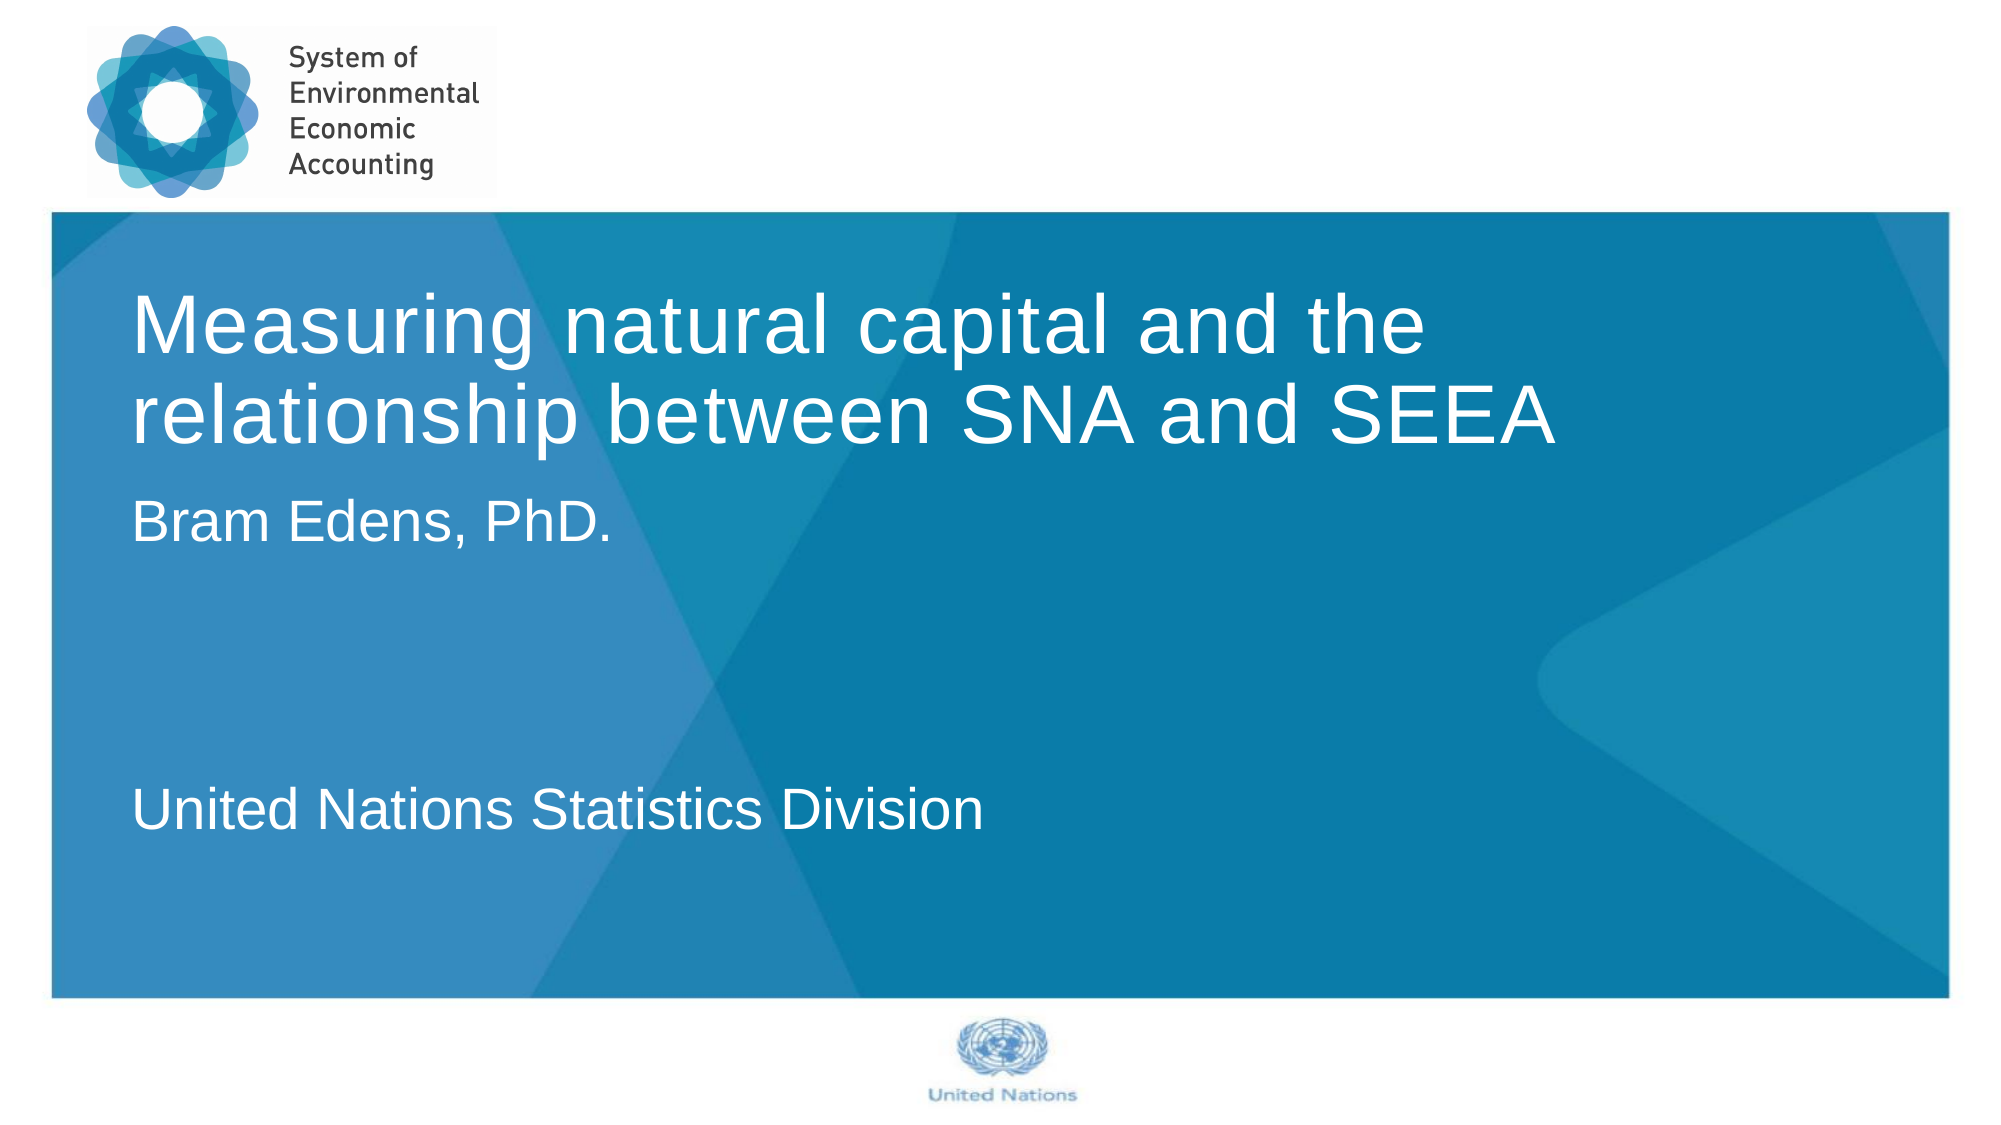

# Measuring natural capital and the relationship between SNA and SEEA
Bram Edens, PhD.
United Nations Statistics Division